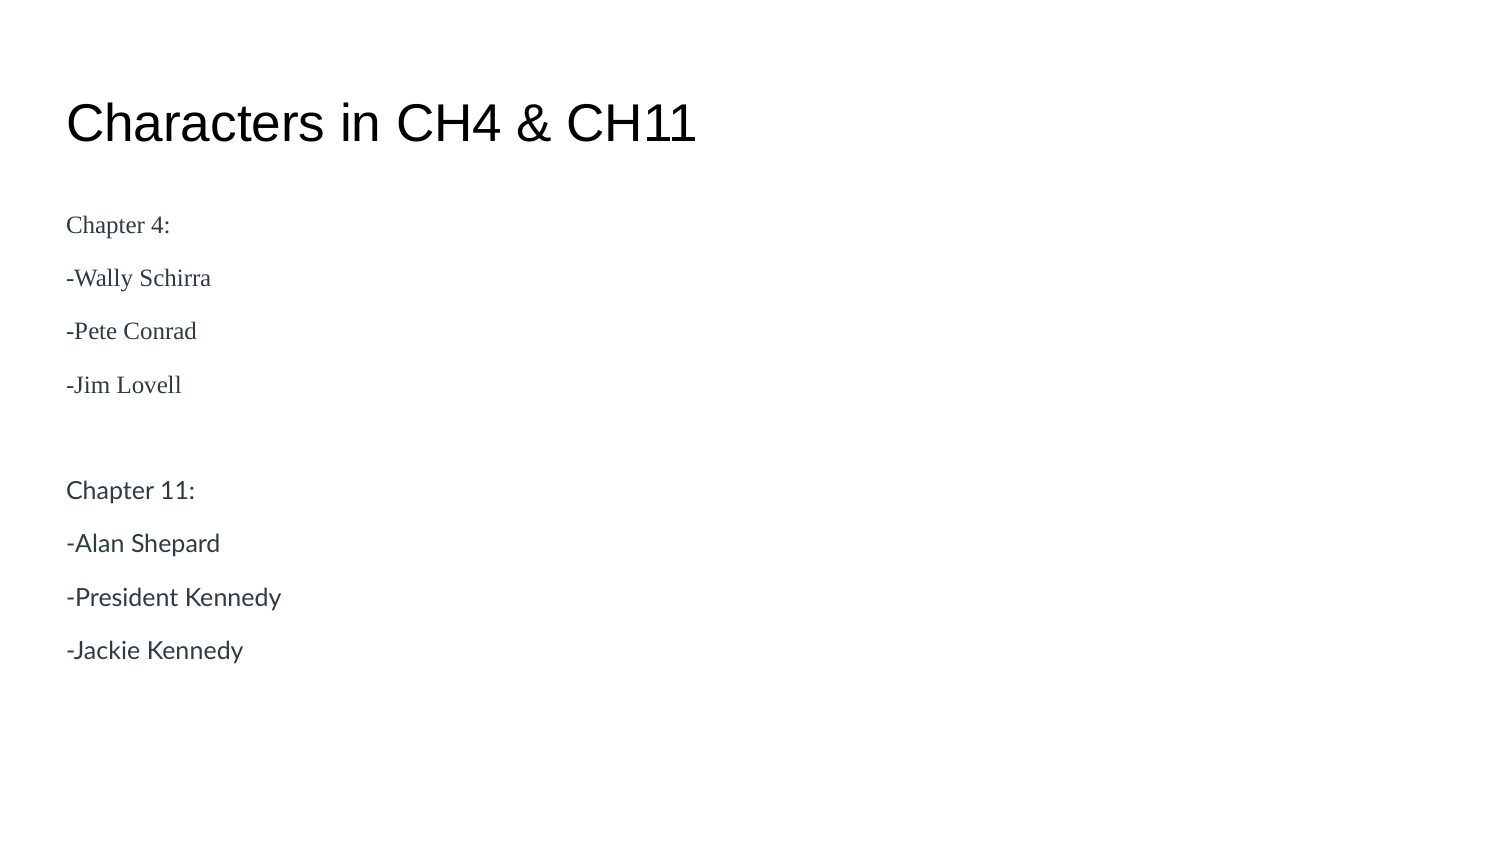

# Characters in CH4 & CH11
Chapter 4:
-Wally Schirra
-Pete Conrad
-Jim Lovell

Chapter 11:
-Alan Shepard
-President Kennedy
-Jackie Kennedy